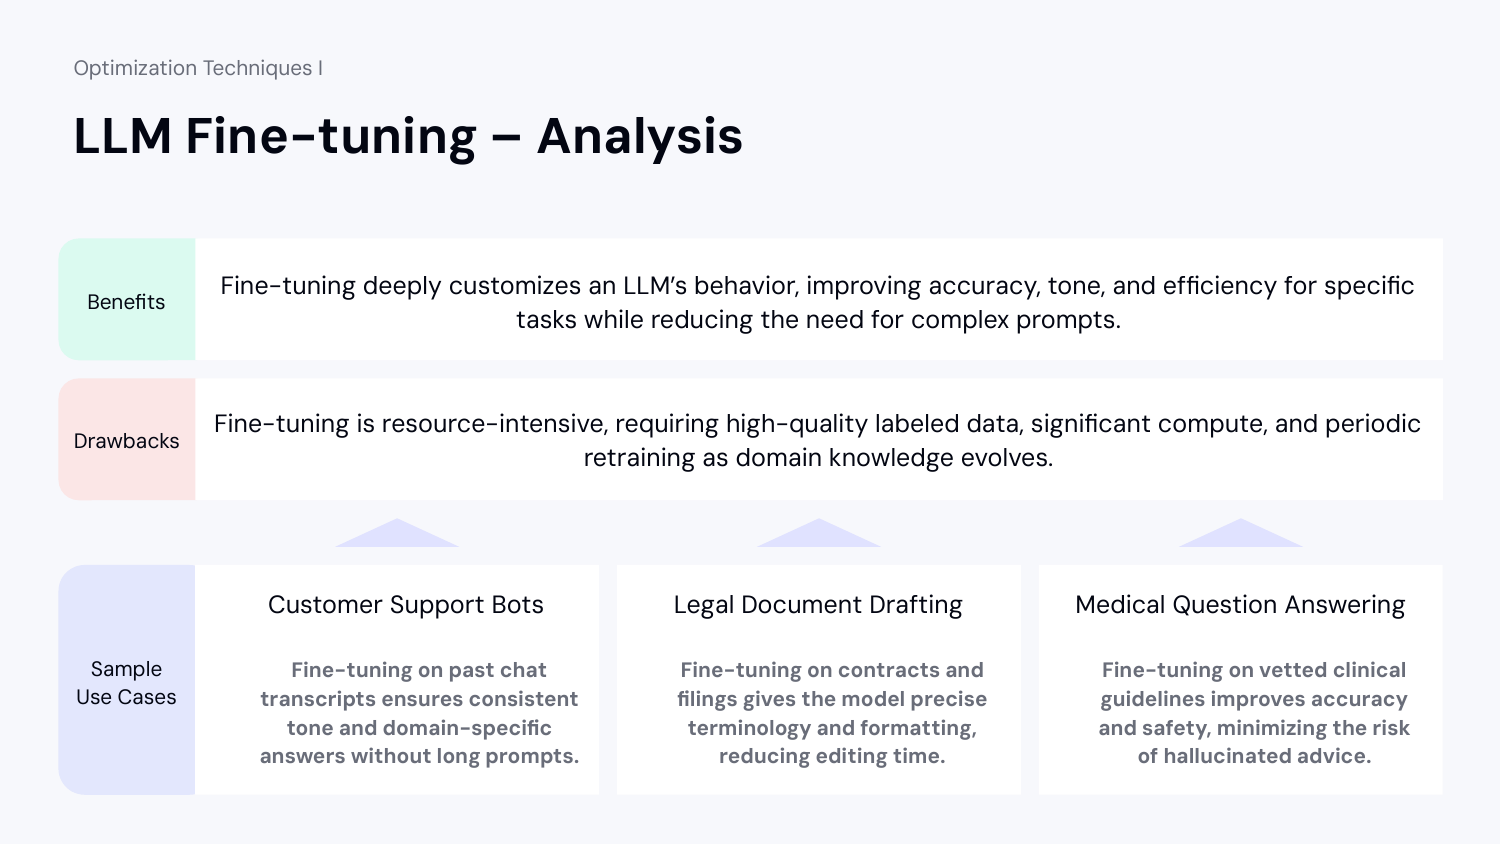

Optimization Techniques I
# LLM Fine-tuning – Analysis
Benefits

Fine-tuning deeply customizes an LLM’s behavior, improving accuracy, tone, and efficiency for specific tasks while reducing the need for complex prompts.
Fine-tuning is resource-intensive, requiring high-quality labeled data, significant compute, and periodic retraining as domain knowledge evolves.

Drawbacks

Legal Document Drafting
Medical Question Answering

Customer Support Bots
Sample Use Cases
Fine-tuning on past chat transcripts ensures consistent tone and domain-specific answers without long prompts.
Fine-tuning on contracts and filings gives the model precise terminology and formatting, reducing editing time.
Fine-tuning on vetted clinical guidelines improves accuracy and safety, minimizing the risk of hallucinated advice.